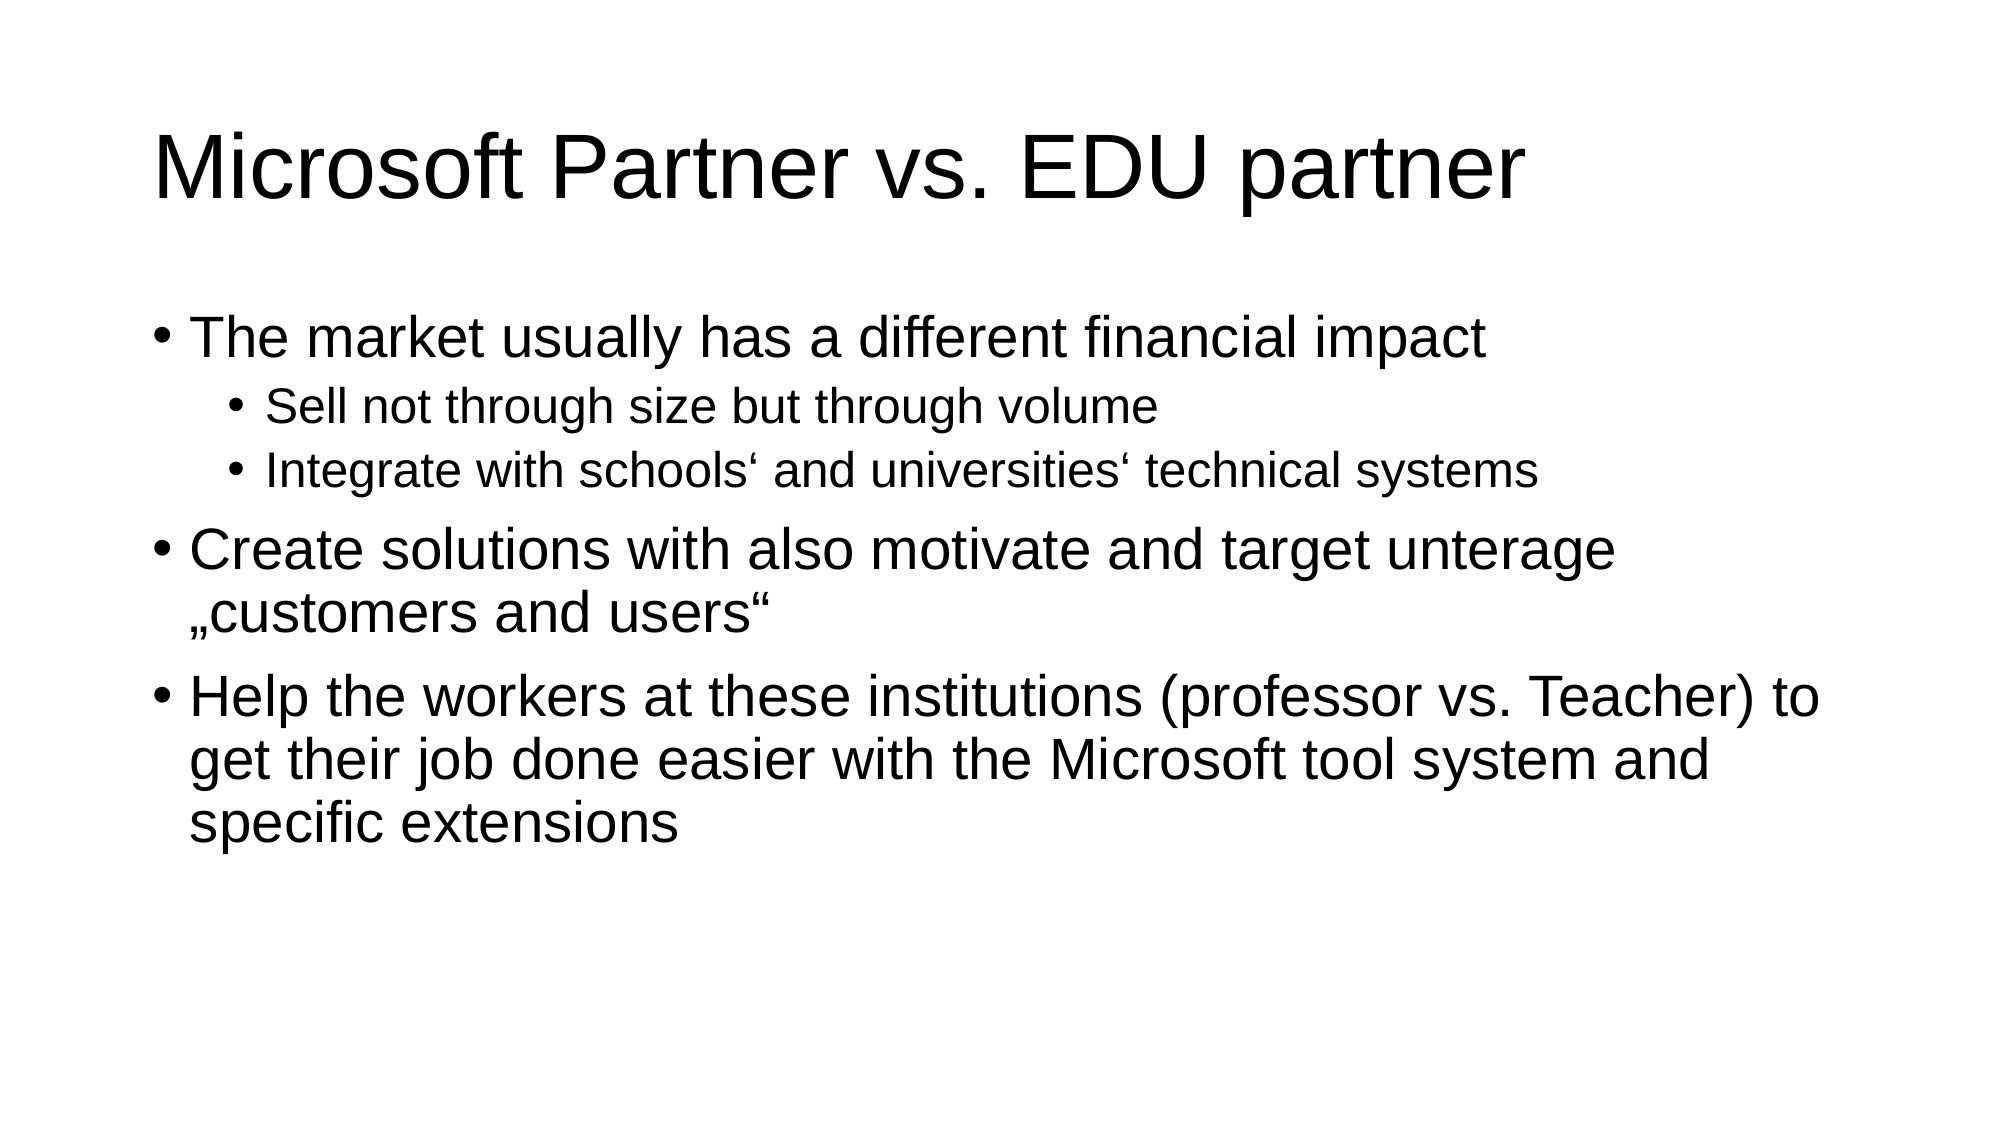

# Microsoft Partner vs. EDU partner
The market usually has a different financial impact
Sell not through size but through volume
Integrate with schools‘ and universities‘ technical systems
Create solutions with also motivate and target unterage „customers and users“
Help the workers at these institutions (professor vs. Teacher) to get their job done easier with the Microsoft tool system and specific extensions